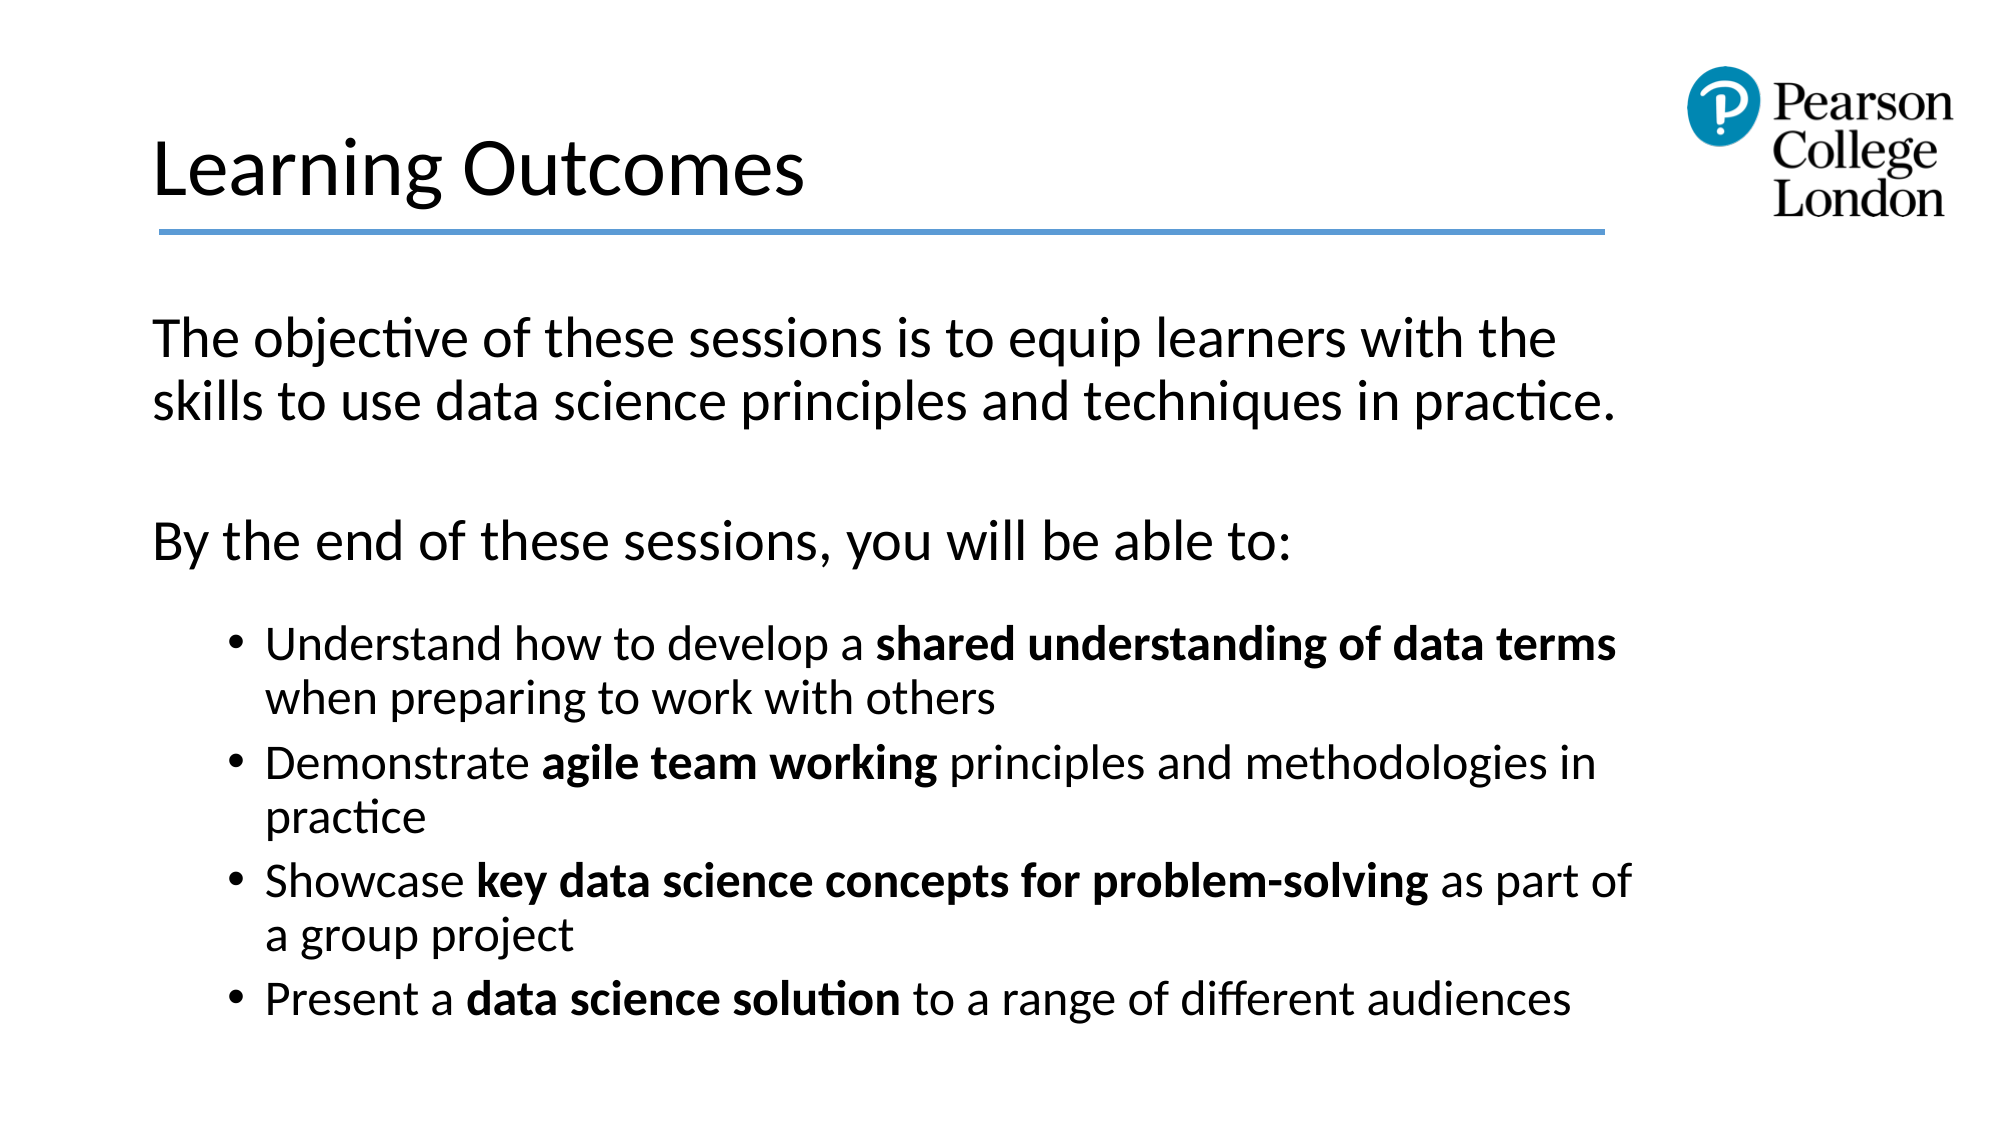

# Learning Outcomes
The objective of these sessions is to equip learners with the skills to use data science principles and techniques in practice.

By the end of these sessions, you will be able to:

Understand how to develop a shared understanding of data terms when preparing to work with others
Demonstrate agile team working principles and methodologies in practice
Showcase key data science concepts for problem-solving as part of a group project
Present a data science solution to a range of different audiences